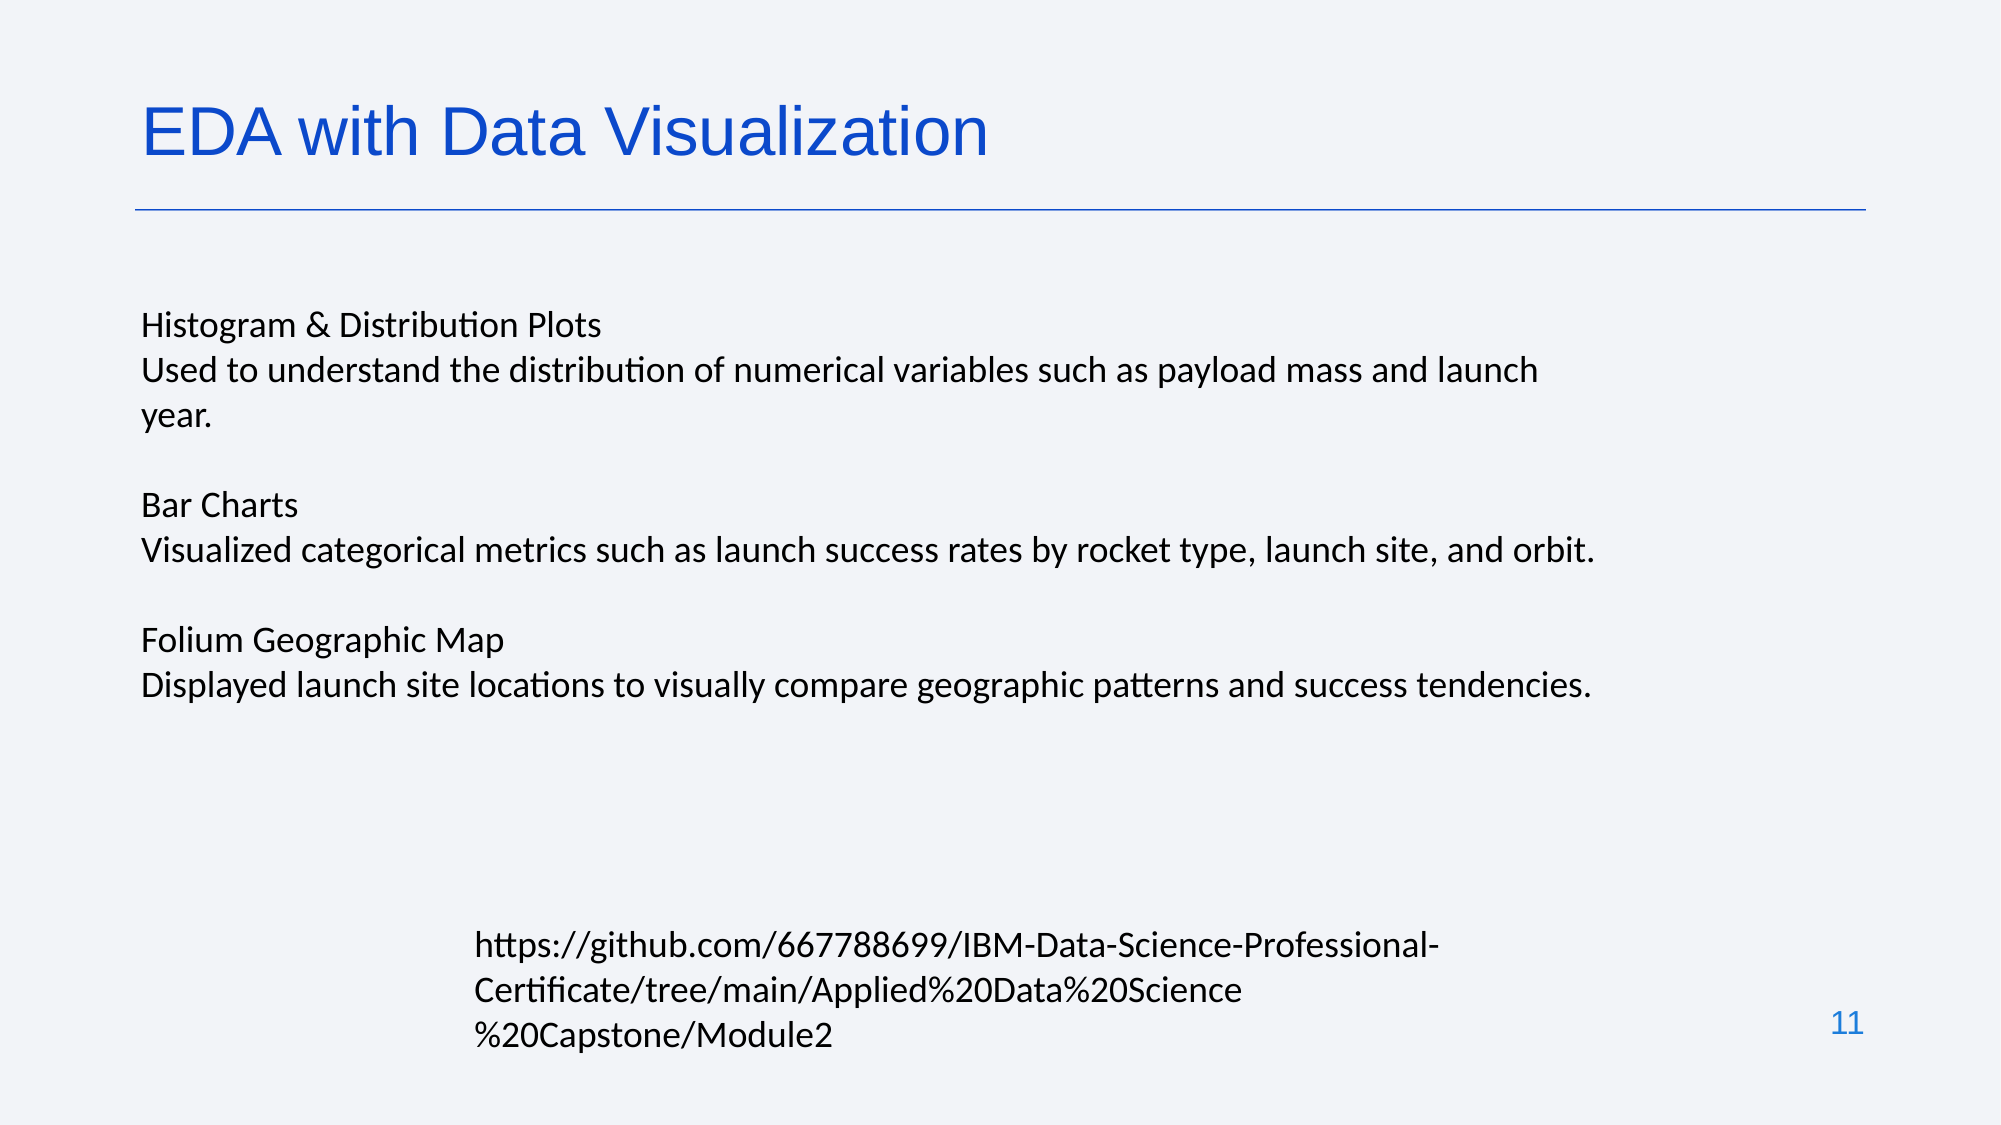

EDA with Data Visualization
Histogram & Distribution Plots
Used to understand the distribution of numerical variables such as payload mass and launch year.

Bar Charts
Visualized categorical metrics such as launch success rates by rocket type, launch site, and orbit.

Folium Geographic Map
Displayed launch site locations to visually compare geographic patterns and success tendencies.
https://github.com/667788699/IBM-Data-Science-Professional-Certificate/tree/main/Applied%20Data%20Science%20Capstone/Module2
11